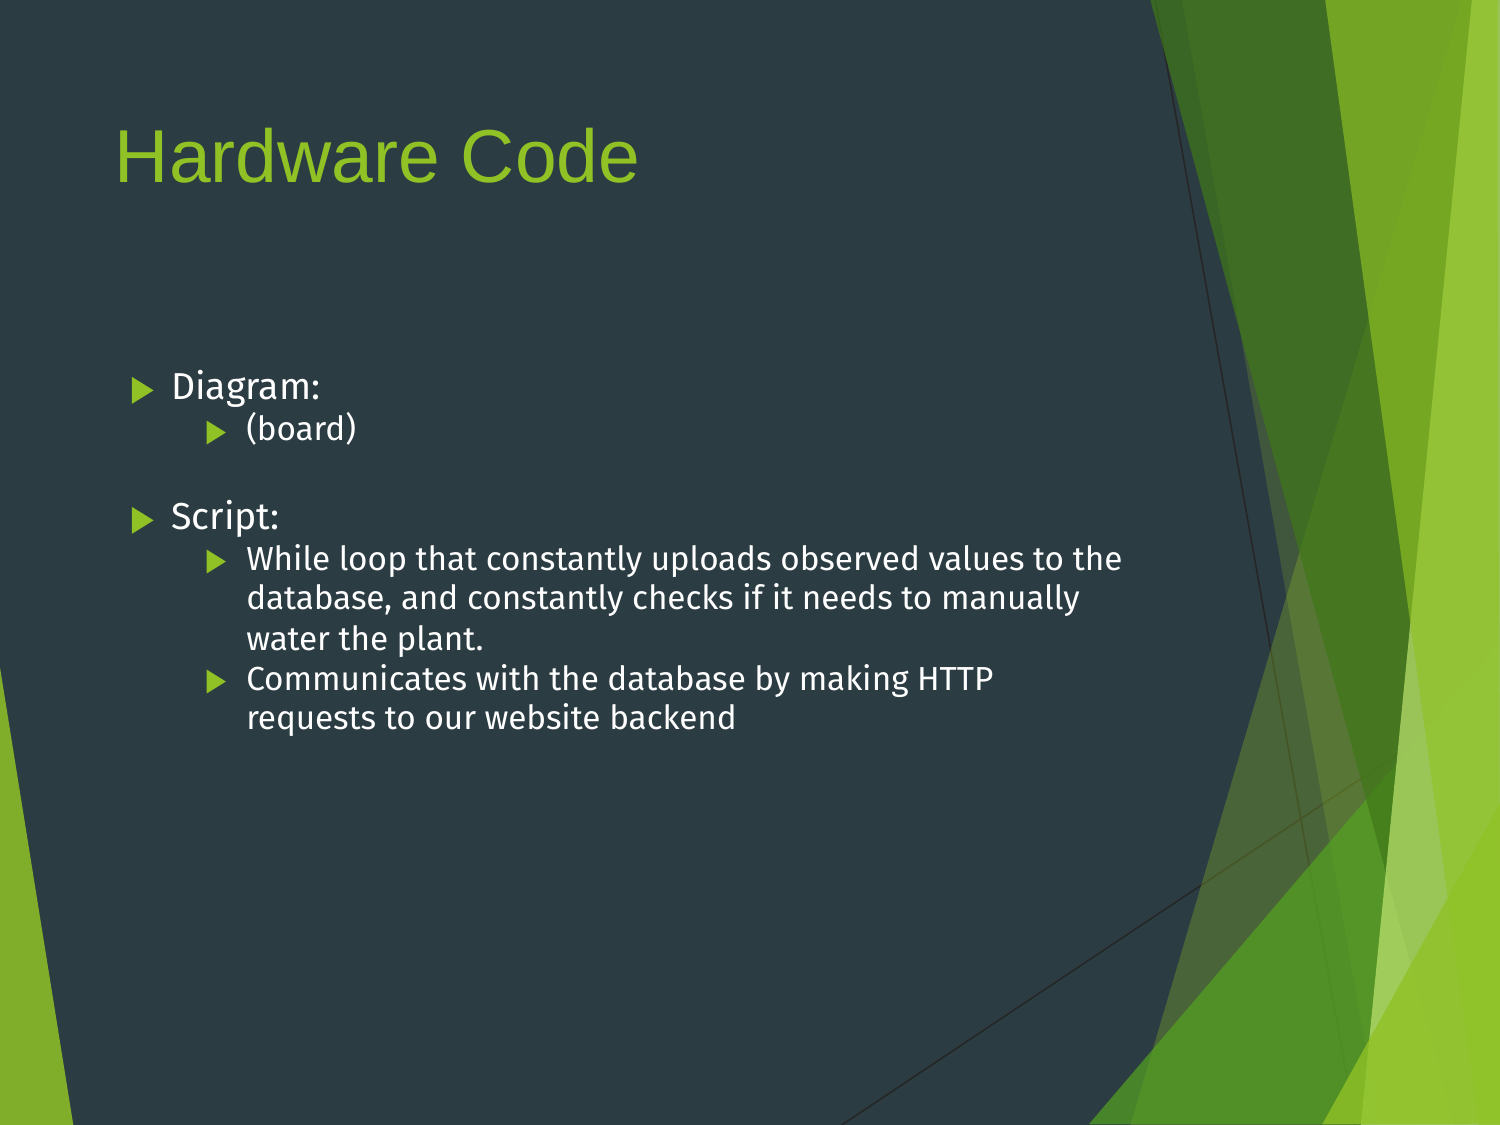

# Hardware Code
Diagram:
(board)

Script:
While loop that constantly uploads observed values to the database, and constantly checks if it needs to manually water the plant.
Communicates with the database by making HTTP requests to our website backend